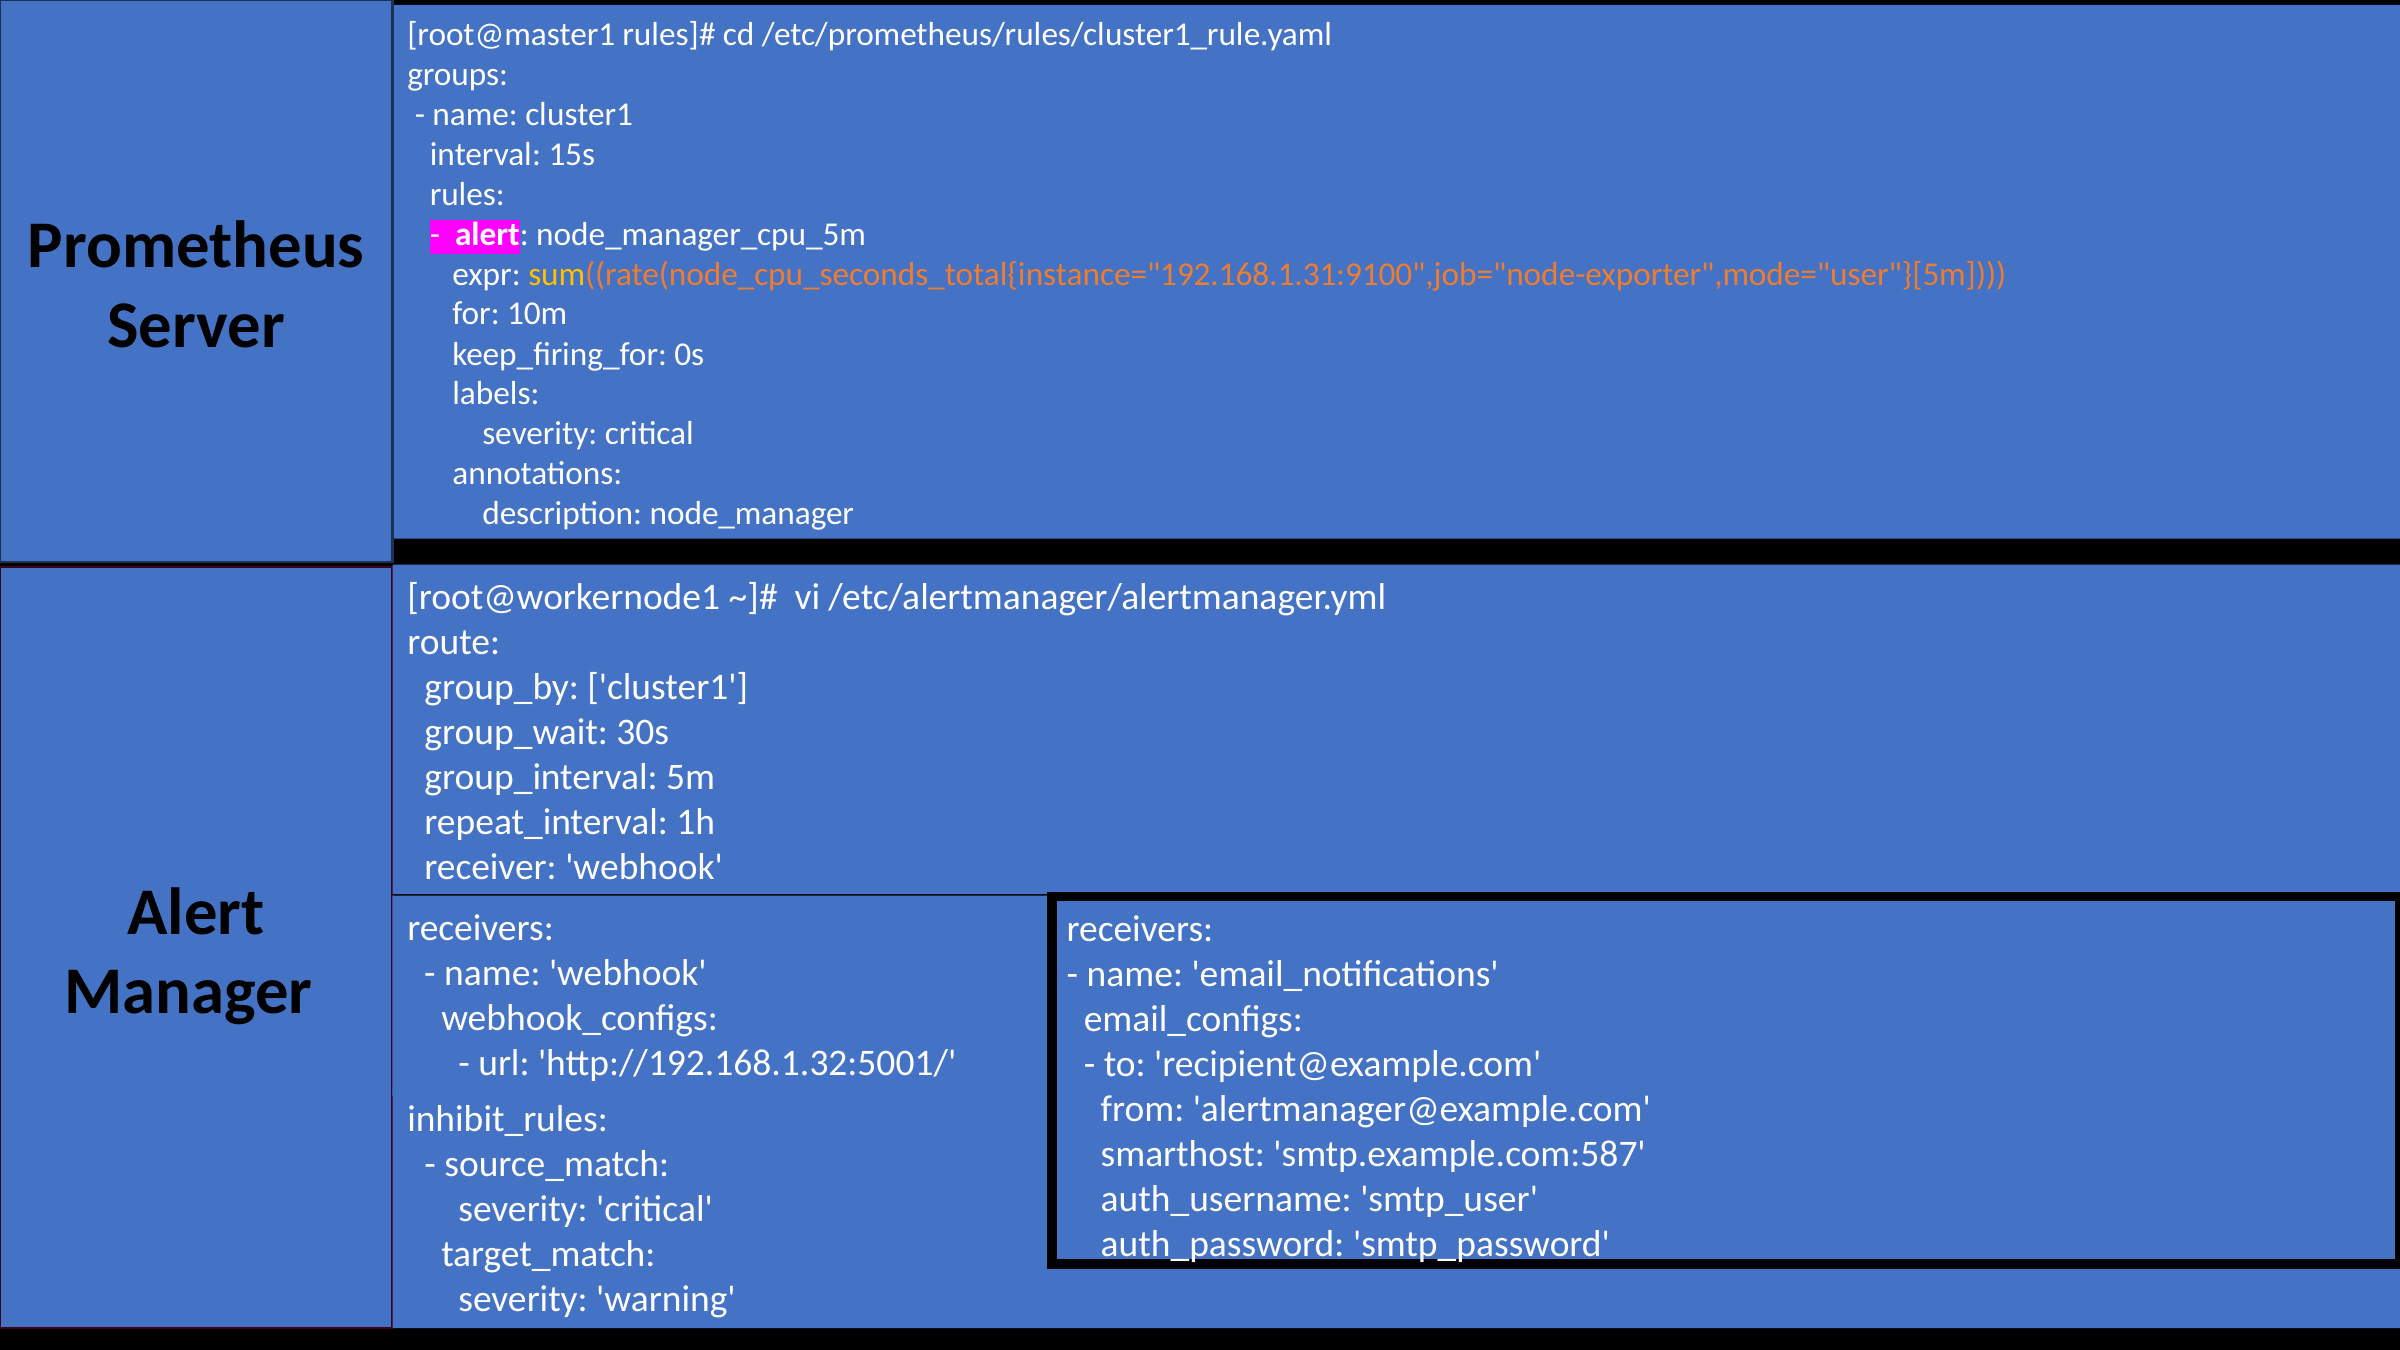

Prometheus Server
[root@master1 rules]# cd /etc/prometheus/rules/cluster1_rule.yaml
groups:
 - name: cluster1
   interval: 15s
   rules:
   -  alert: node_manager_cpu_5m
      expr: sum((rate(node_cpu_seconds_total{instance="192.168.1.31:9100",job="node-exporter",mode="user"}[5m]))) > 0
      for: 10m
      keep_firing_for: 0s
      labels:
          severity: critical
      annotations:
          description: node_manager
[root@workernode1 ~]#  vi /etc/alertmanager/alertmanager.yml
route:
  group_by: ['cluster1']
  group_wait: 30s
  group_interval: 5m
  repeat_interval: 1h
  receiver: 'webhook'
Alert Manager
receivers:
  - name: 'webhook'
    webhook_configs:
      - url: 'http://192.168.1.32:5001/'
receivers:
- name: 'email_notifications'
  email_configs:
  - to: 'recipient@example.com'
    from: 'alertmanager@example.com'
    smarthost: 'smtp.example.com:587'
    auth_username: 'smtp_user'
    auth_password: 'smtp_password'
inhibit_rules:
  - source_match:
      severity: 'critical'
    target_match:
      severity: 'warning'